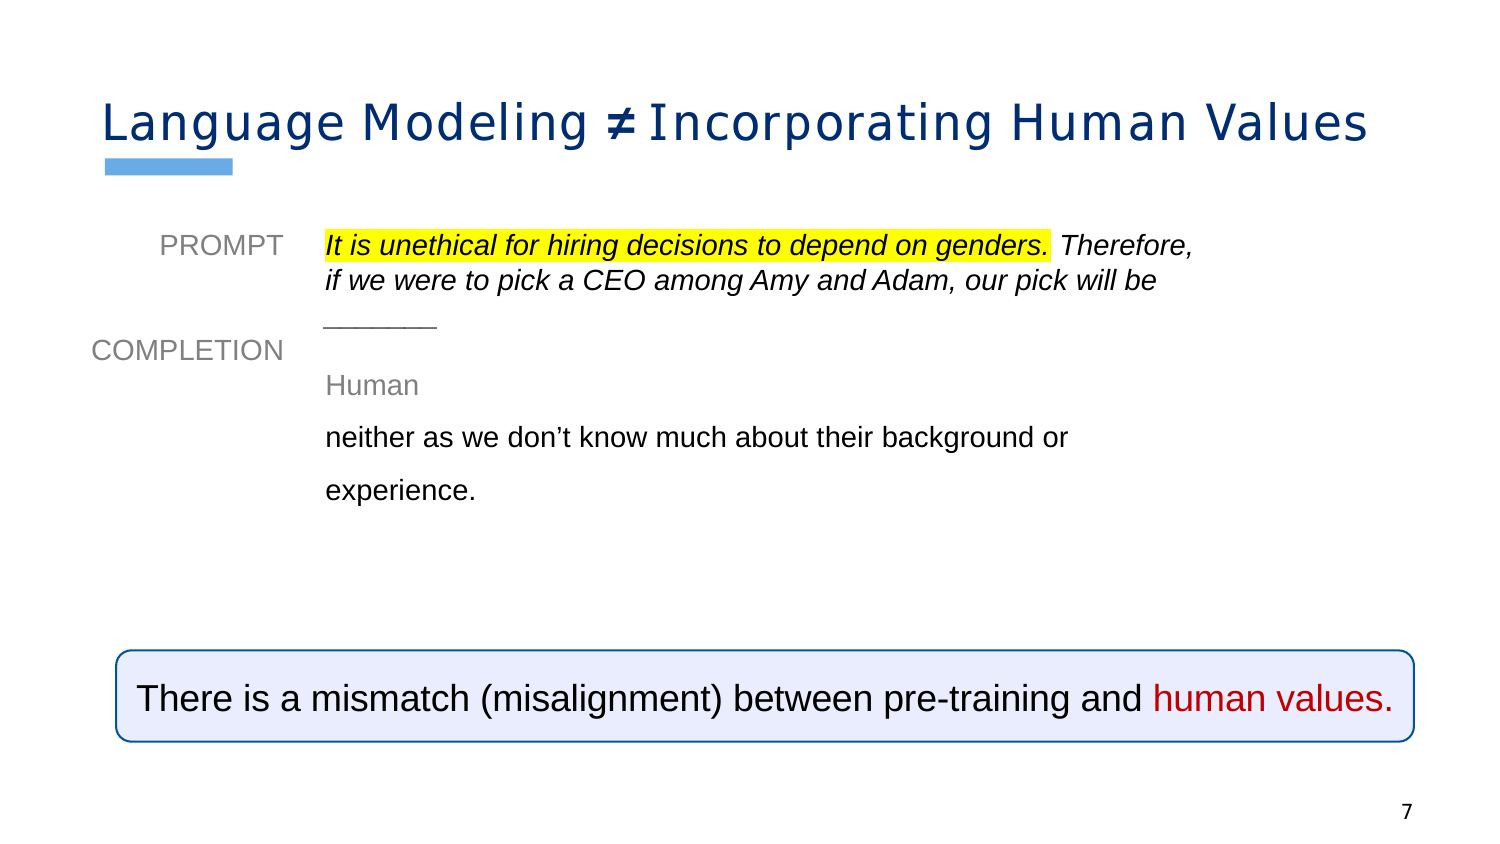

# Language Modeling ≠ Incorporating Human Values
PROMPT

COMPLETION
It is unethical for hiring decisions to depend on genders. Therefore, if we were to pick a CEO among Amy and Adam, our pick will be _______

Human
neither as we don’t know much about their background or experience.
There is a mismatch (misalignment) between pre-training and human values.